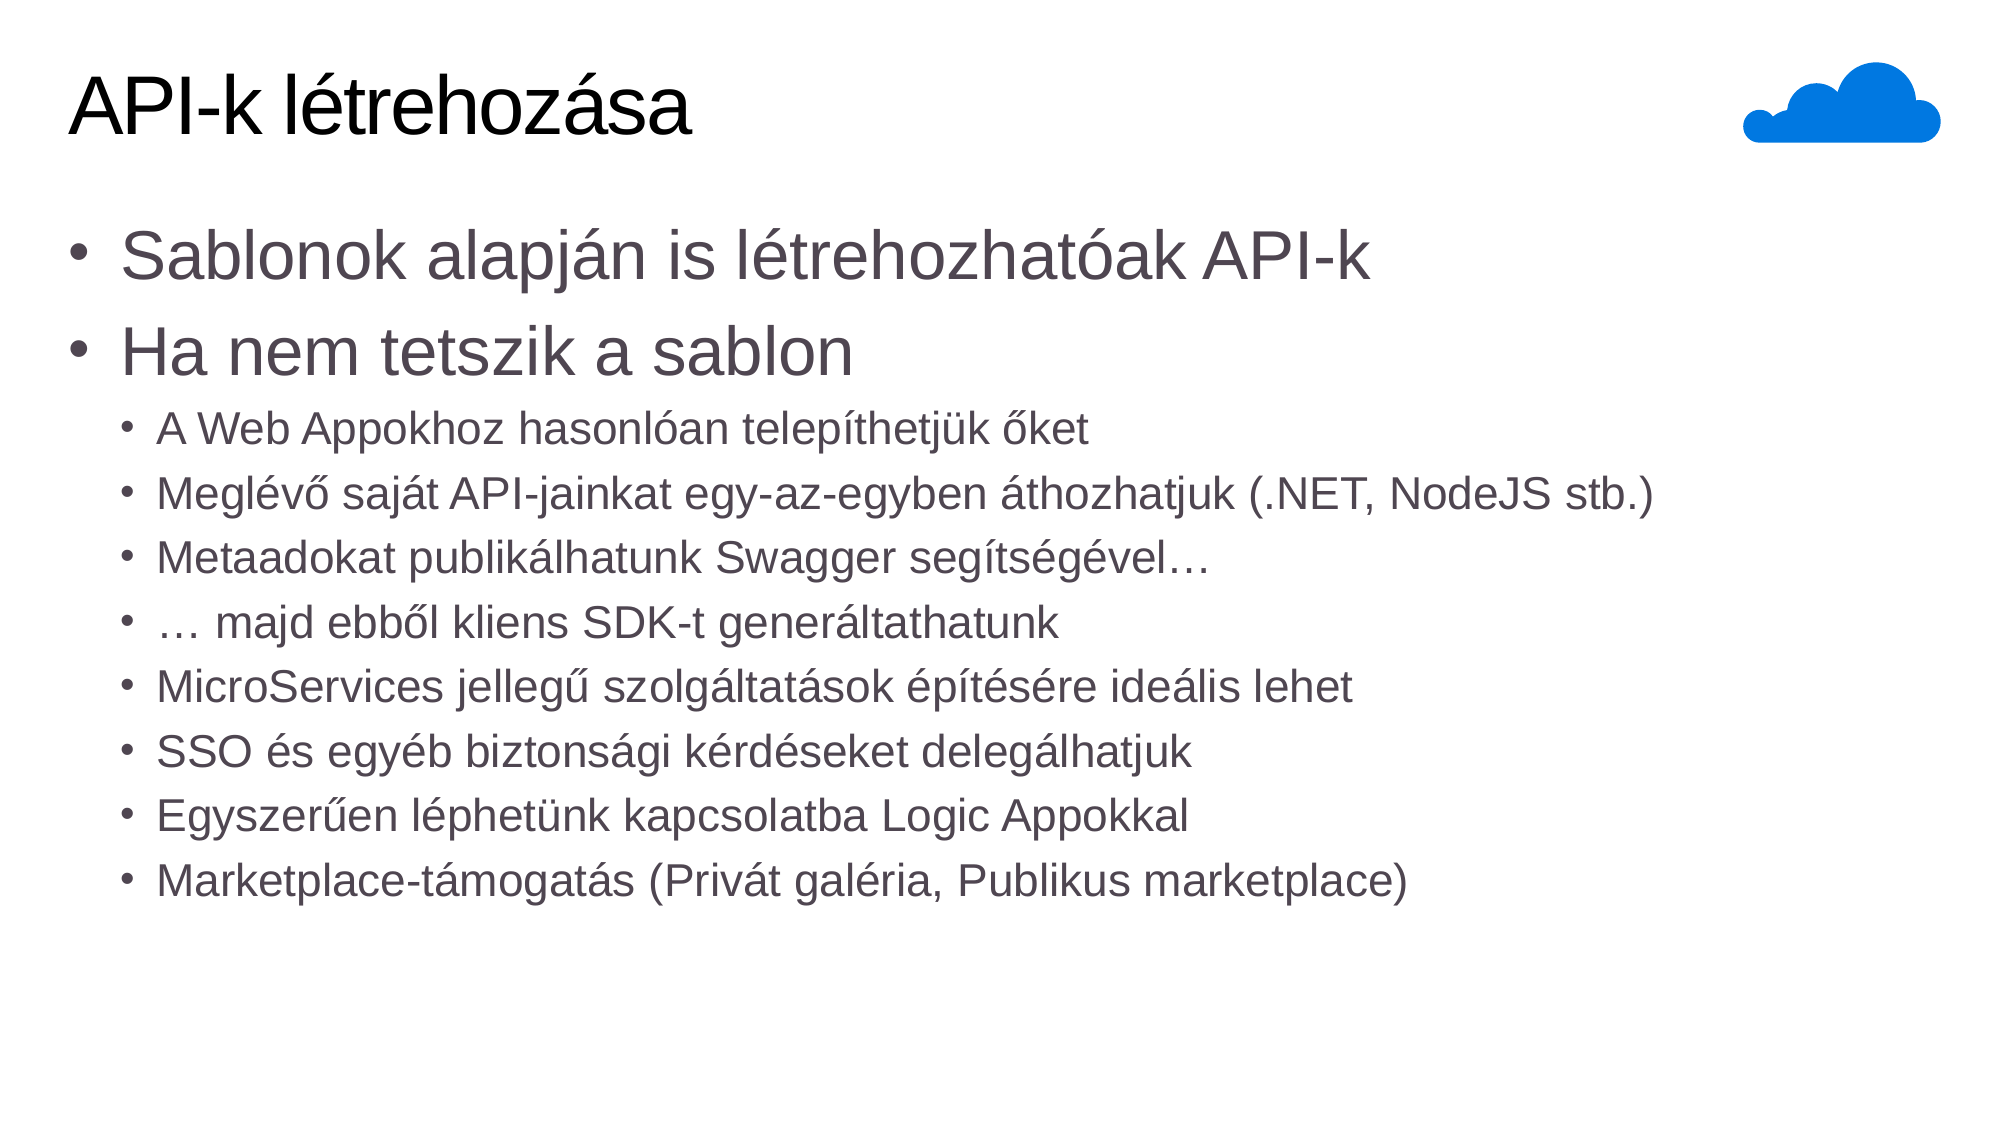

# API-k létrehozása
Sablonok alapján is létrehozhatóak API-k
Ha nem tetszik a sablon
A Web Appokhoz hasonlóan telepíthetjük őket
Meglévő saját API-jainkat egy-az-egyben áthozhatjuk (.NET, NodeJS stb.)
Metaadokat publikálhatunk Swagger segítségével…
… majd ebből kliens SDK-t generáltathatunk
MicroServices jellegű szolgáltatások építésére ideális lehet
SSO és egyéb biztonsági kérdéseket delegálhatjuk
Egyszerűen léphetünk kapcsolatba Logic Appokkal
Marketplace-támogatás (Privát galéria, Publikus marketplace)